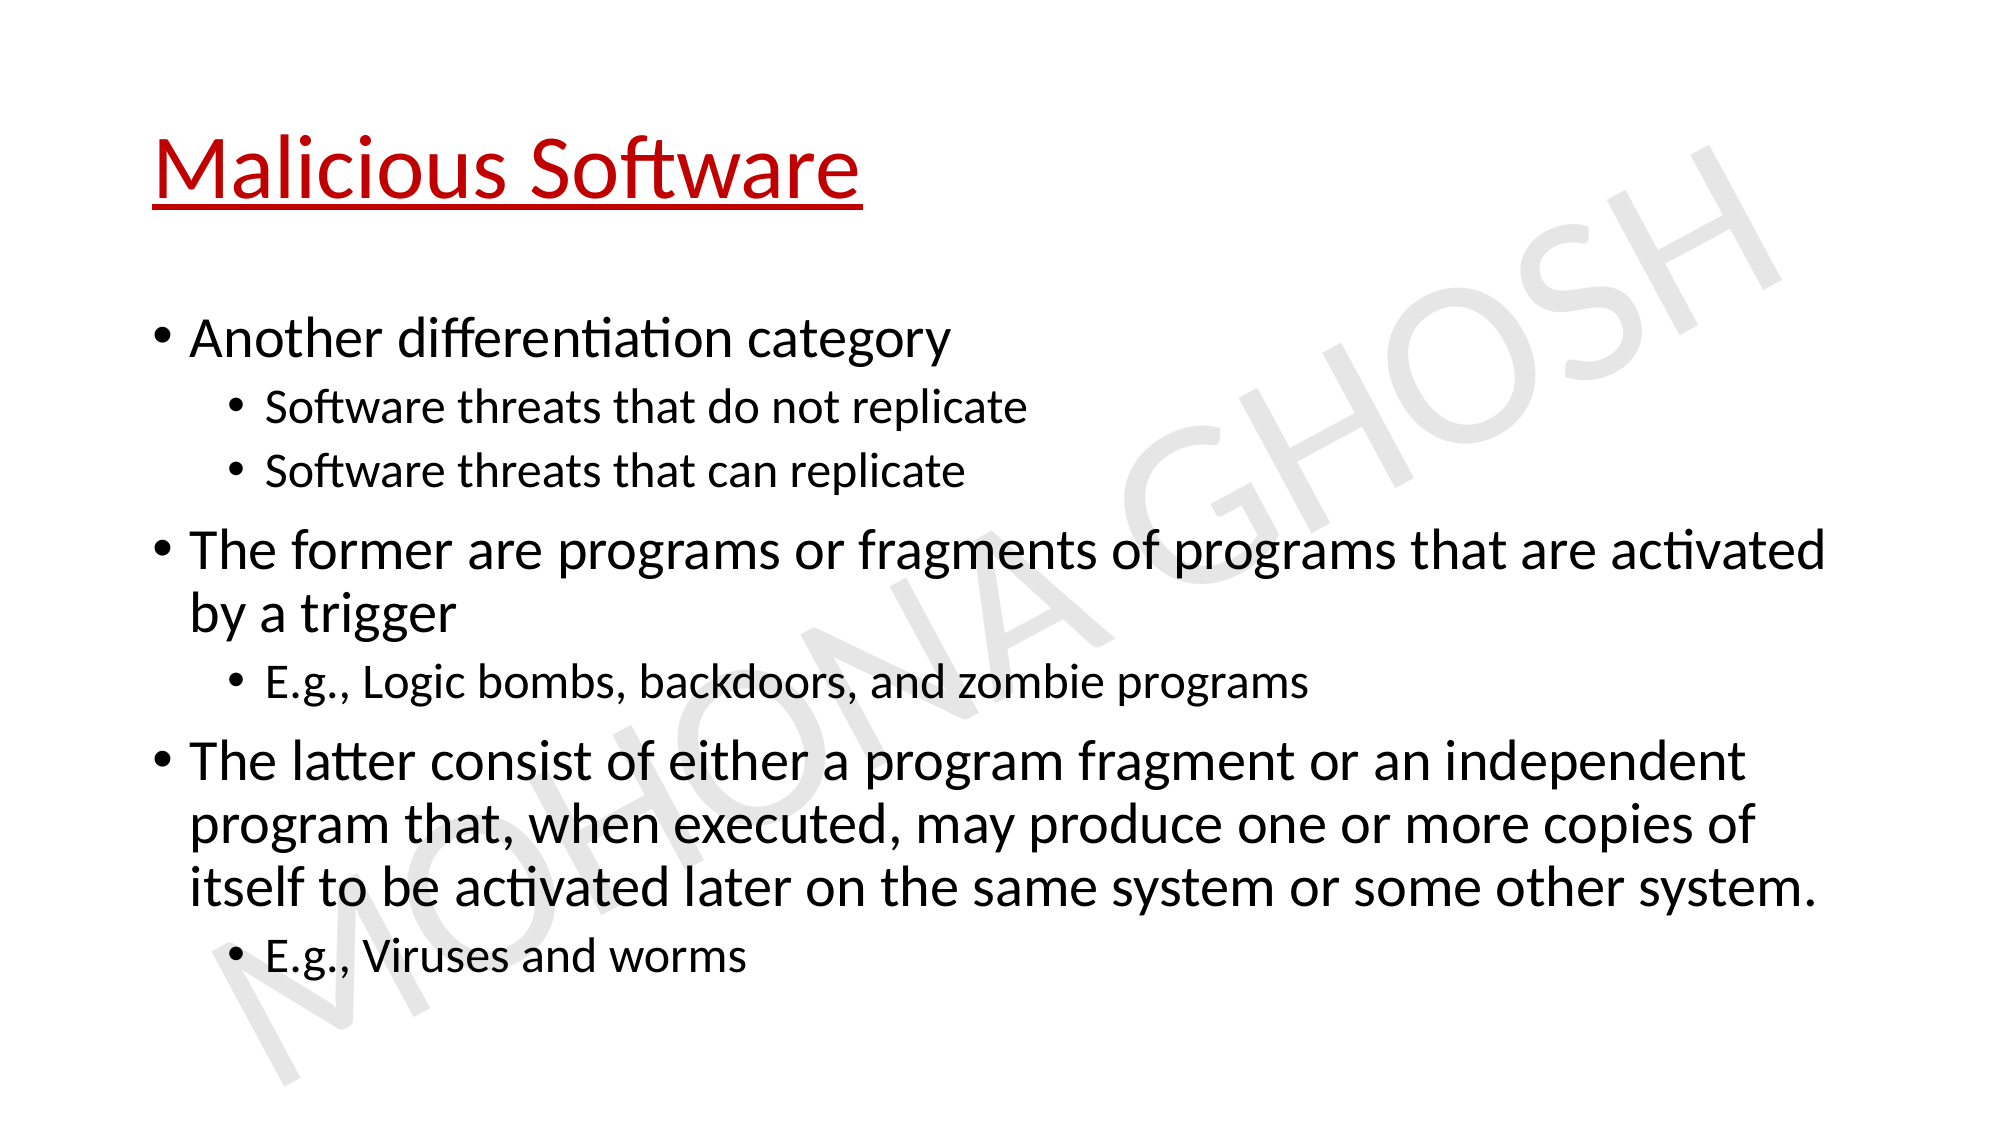

# Malicious Software
Another differentiation category
Software threats that do not replicate
Software threats that can replicate
The former are programs or fragments of programs that are activated by a trigger
E.g., Logic bombs, backdoors, and zombie programs
The latter consist of either a program fragment or an independent program that, when executed, may produce one or more copies of itself to be activated later on the same system or some other system.
E.g., Viruses and worms